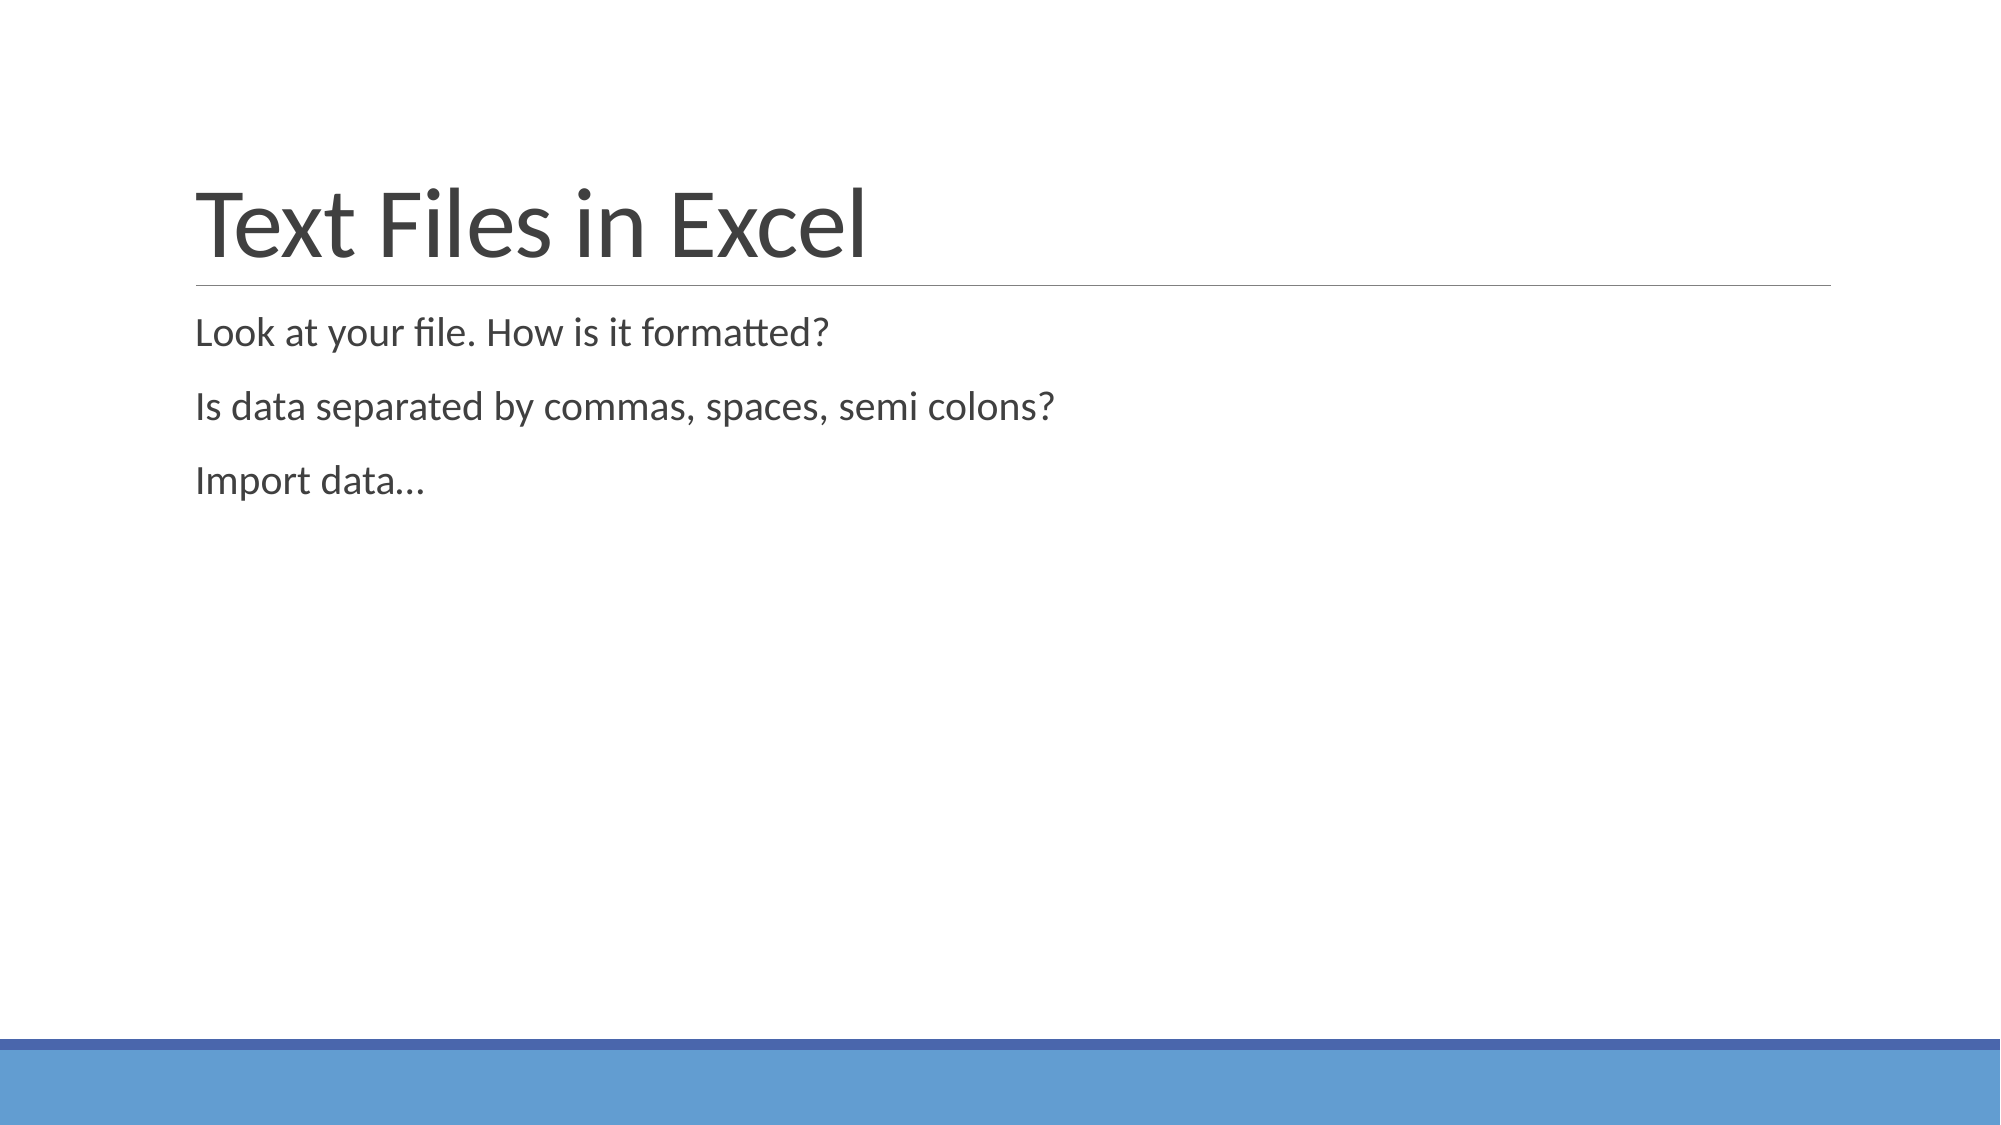

# Text Files in Excel
Look at your file. How is it formatted?
Is data separated by commas, spaces, semi colons?
Import data…